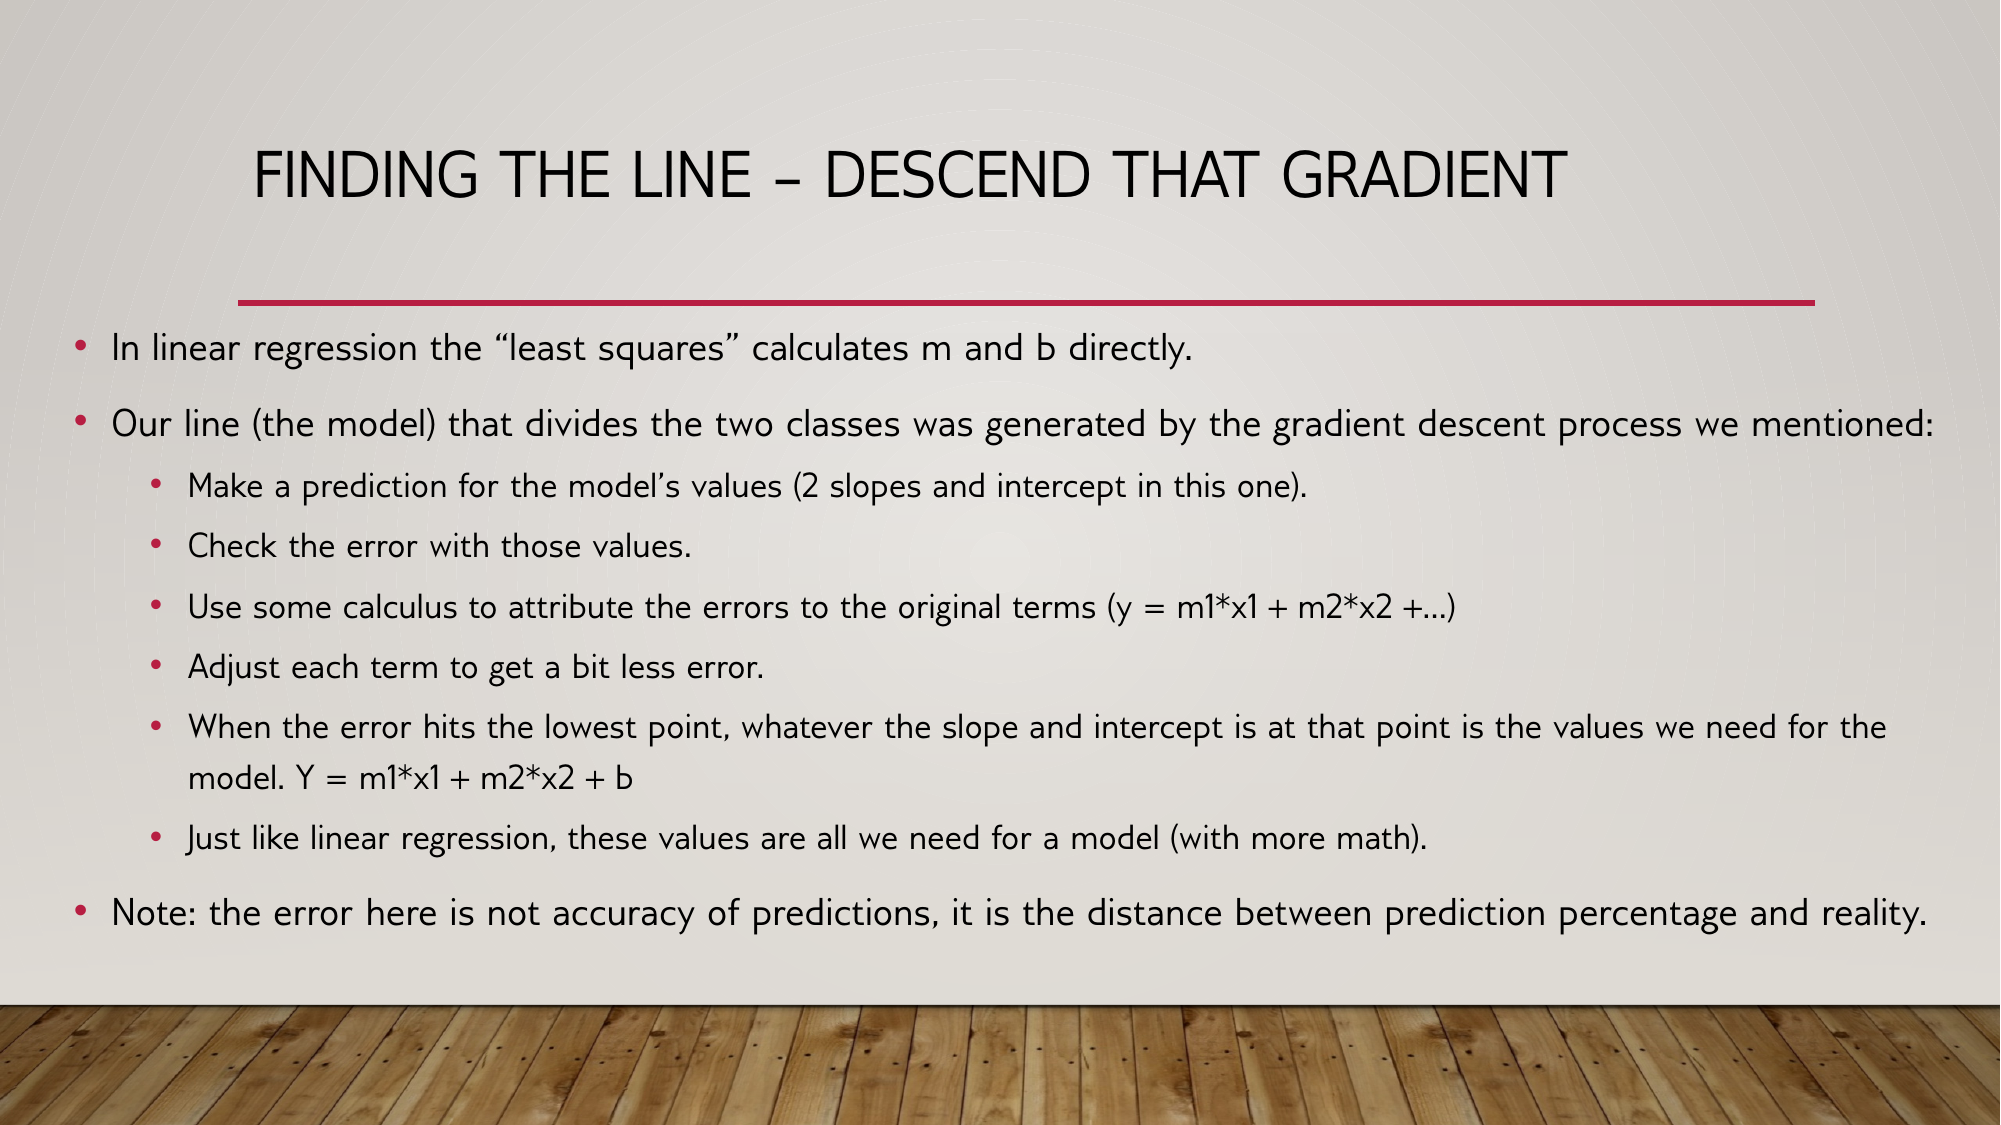

# Finding the Line – Descend that Gradient
In linear regression the “least squares” calculates m and b directly.
Our line (the model) that divides the two classes was generated by the gradient descent process we mentioned:
Make a prediction for the model’s values (2 slopes and intercept in this one).
Check the error with those values.
Use some calculus to attribute the errors to the original terms (y = m1*x1 + m2*x2 +…)
Adjust each term to get a bit less error.
When the error hits the lowest point, whatever the slope and intercept is at that point is the values we need for the model. Y = m1*x1 + m2*x2 + b
Just like linear regression, these values are all we need for a model (with more math).
Note: the error here is not accuracy of predictions, it is the distance between prediction percentage and reality.